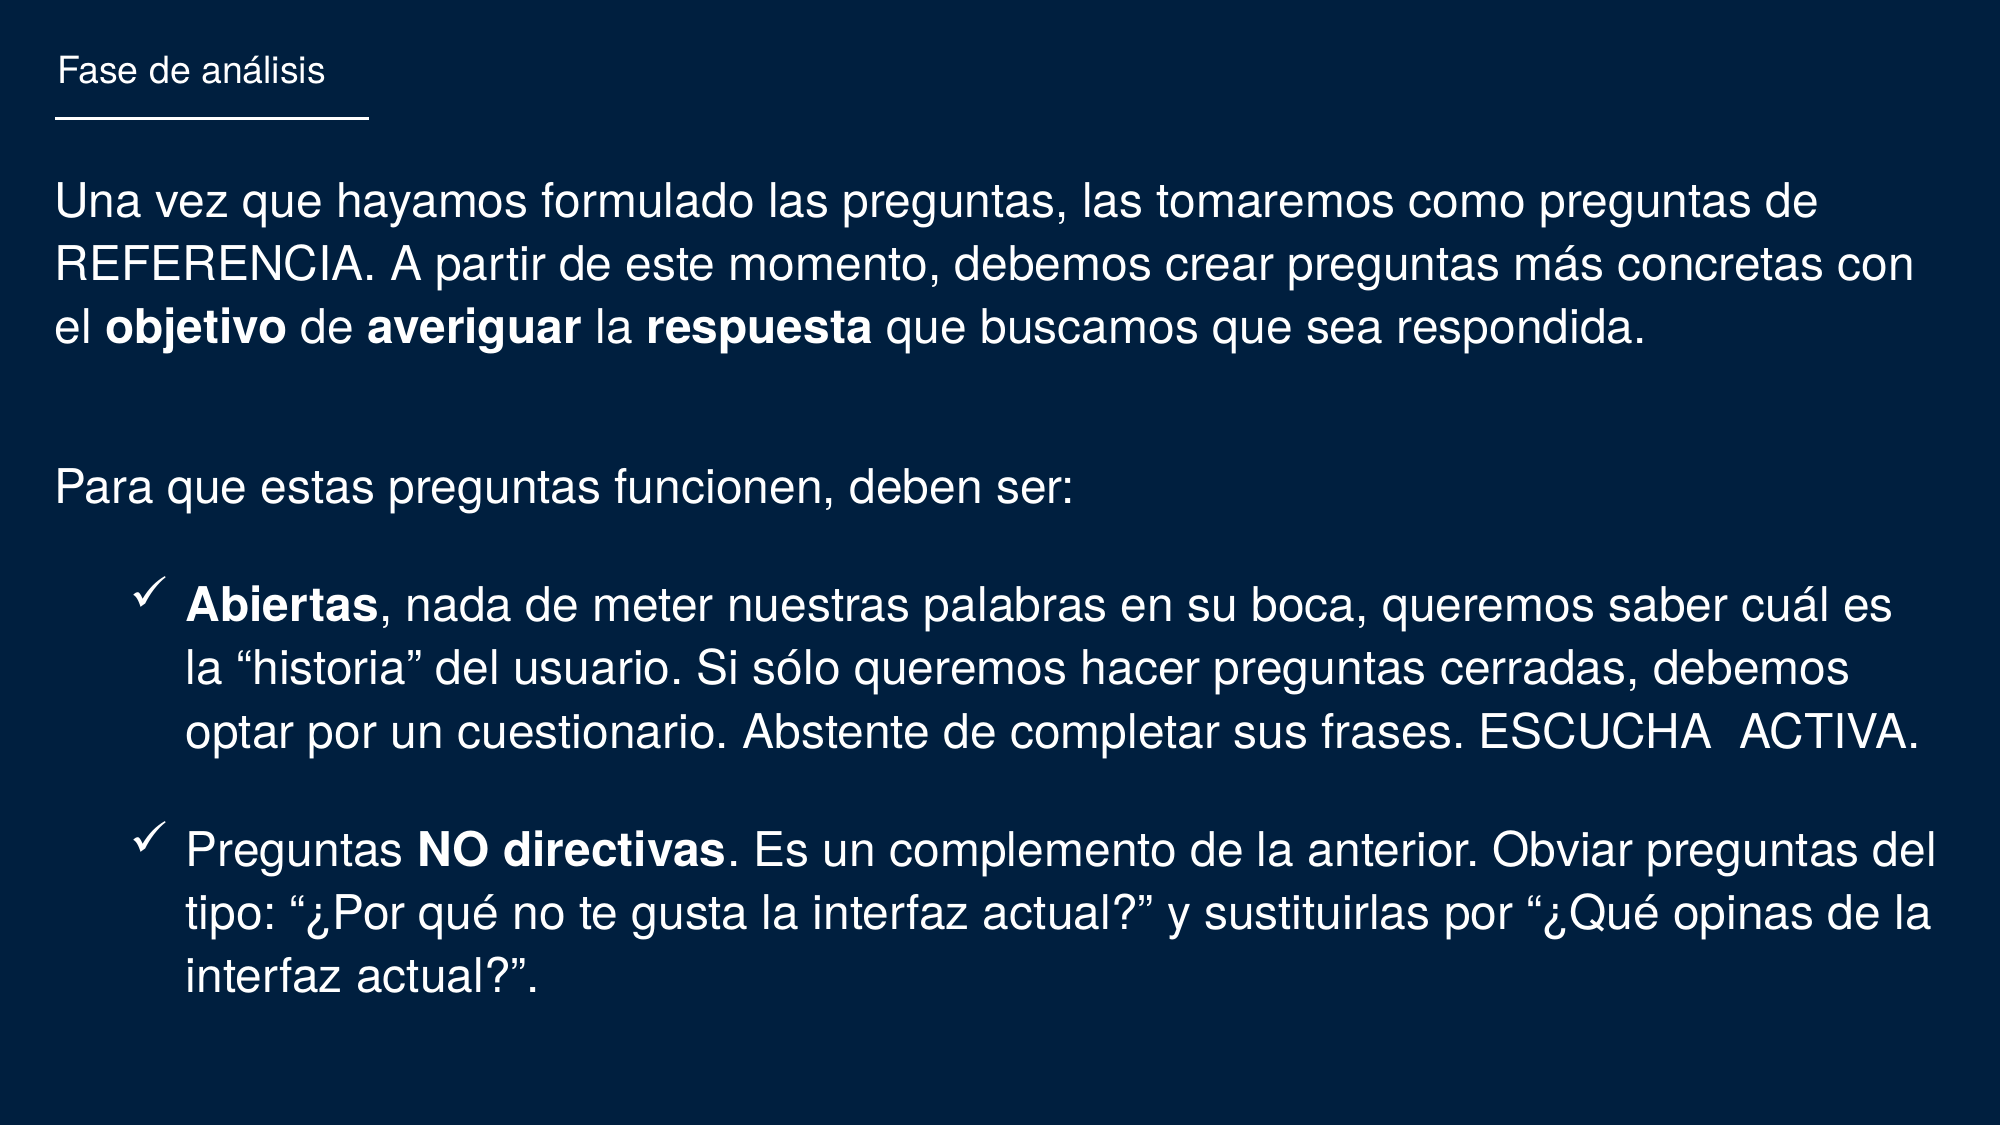

Fase de análisis
Una vez que hayamos formulado las preguntas, las tomaremos como preguntas de REFERENCIA. A partir de este momento, debemos crear preguntas más concretas con el objetivo de averiguar la respuesta que buscamos que sea respondida.

Para que estas preguntas funcionen, deben ser:

Abiertas, nada de meter nuestras palabras en su boca, queremos saber cuál es la “historia” del usuario. Si sólo queremos hacer preguntas cerradas, debemos optar por un cuestionario. Abstente de completar sus frases. ESCUCHA  ACTIVA.

Preguntas NO directivas. Es un complemento de la anterior. Obviar preguntas del tipo: “¿Por qué no te gusta la interfaz actual?” y sustituirlas por “¿Qué opinas de la interfaz actual?”.